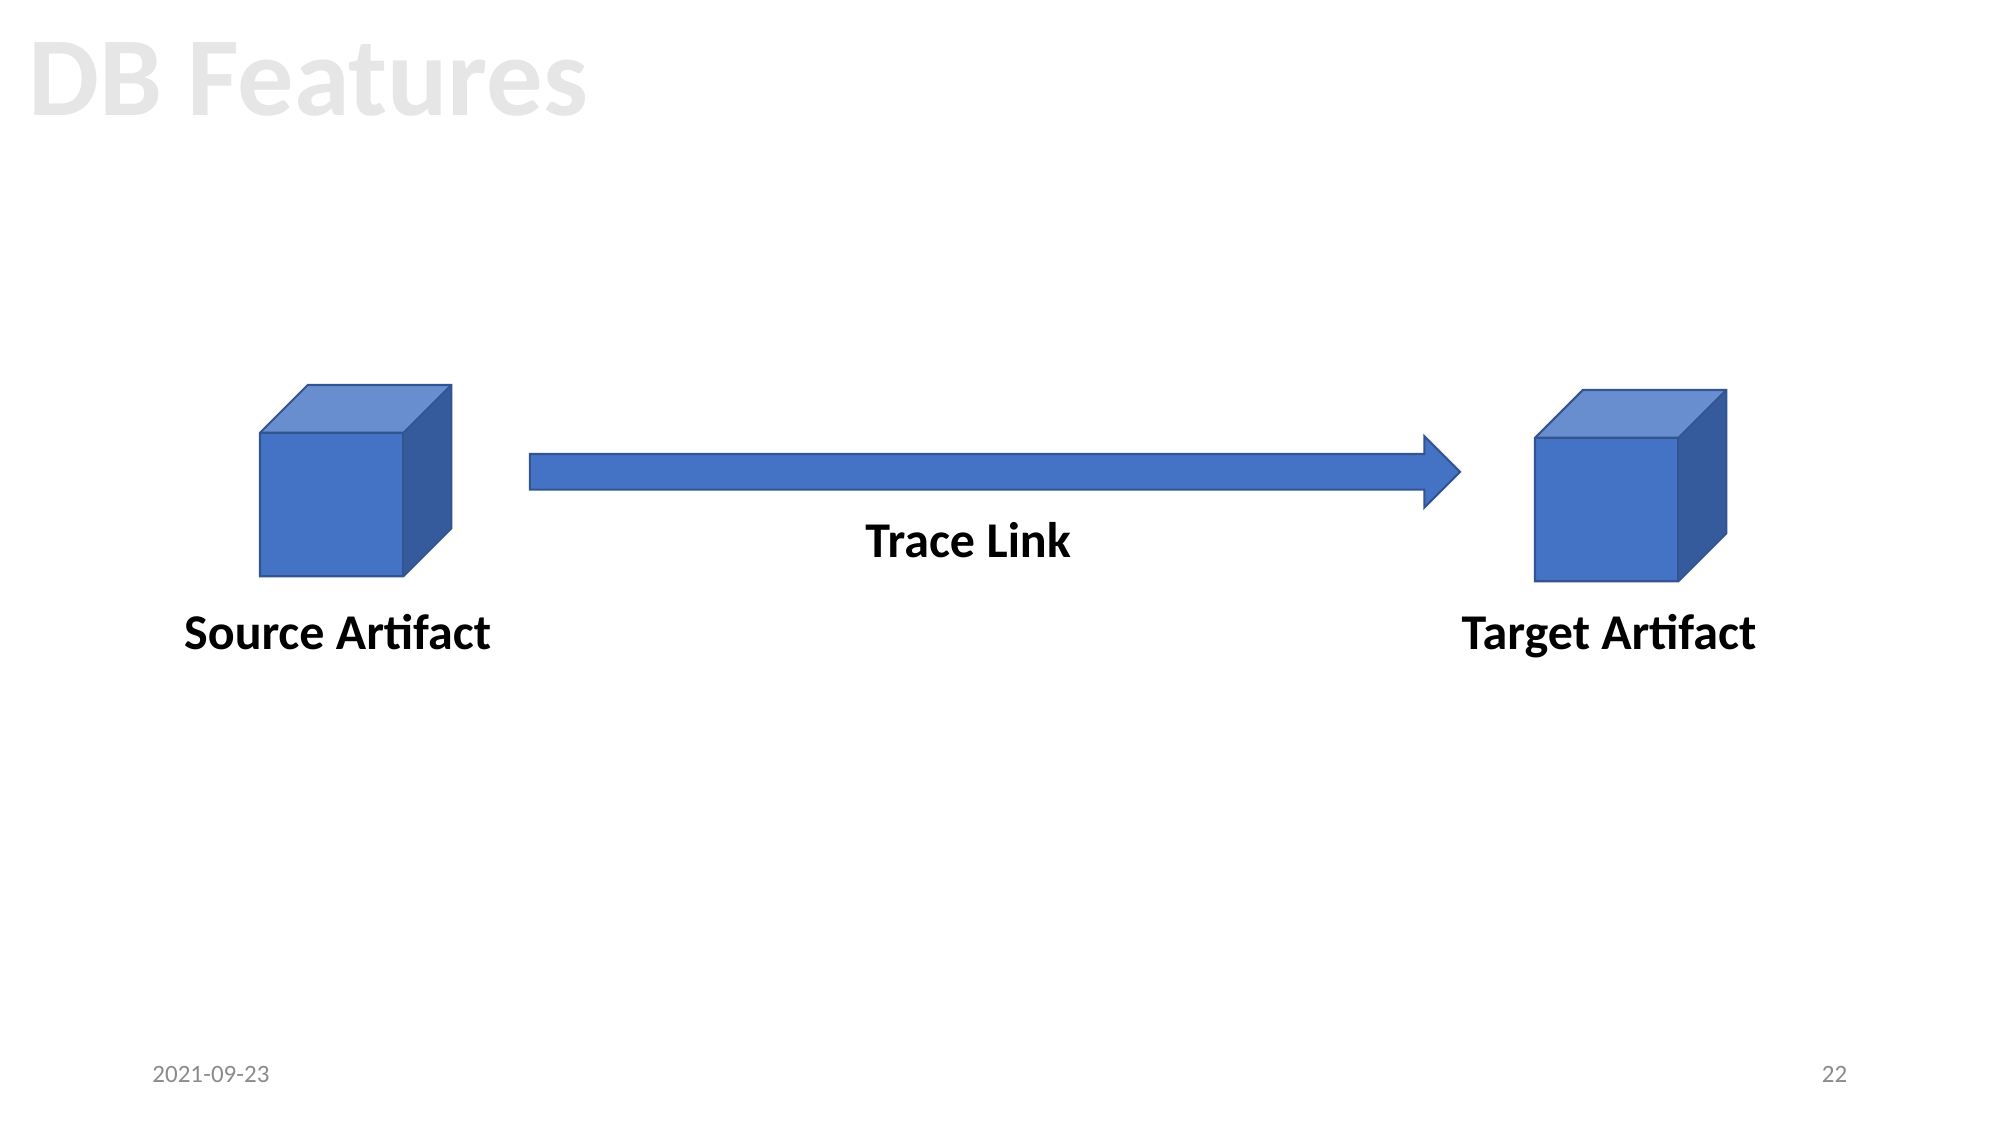

DB Features

Trace Link
Source Artifact
Target Artifact
2021-09-23
22